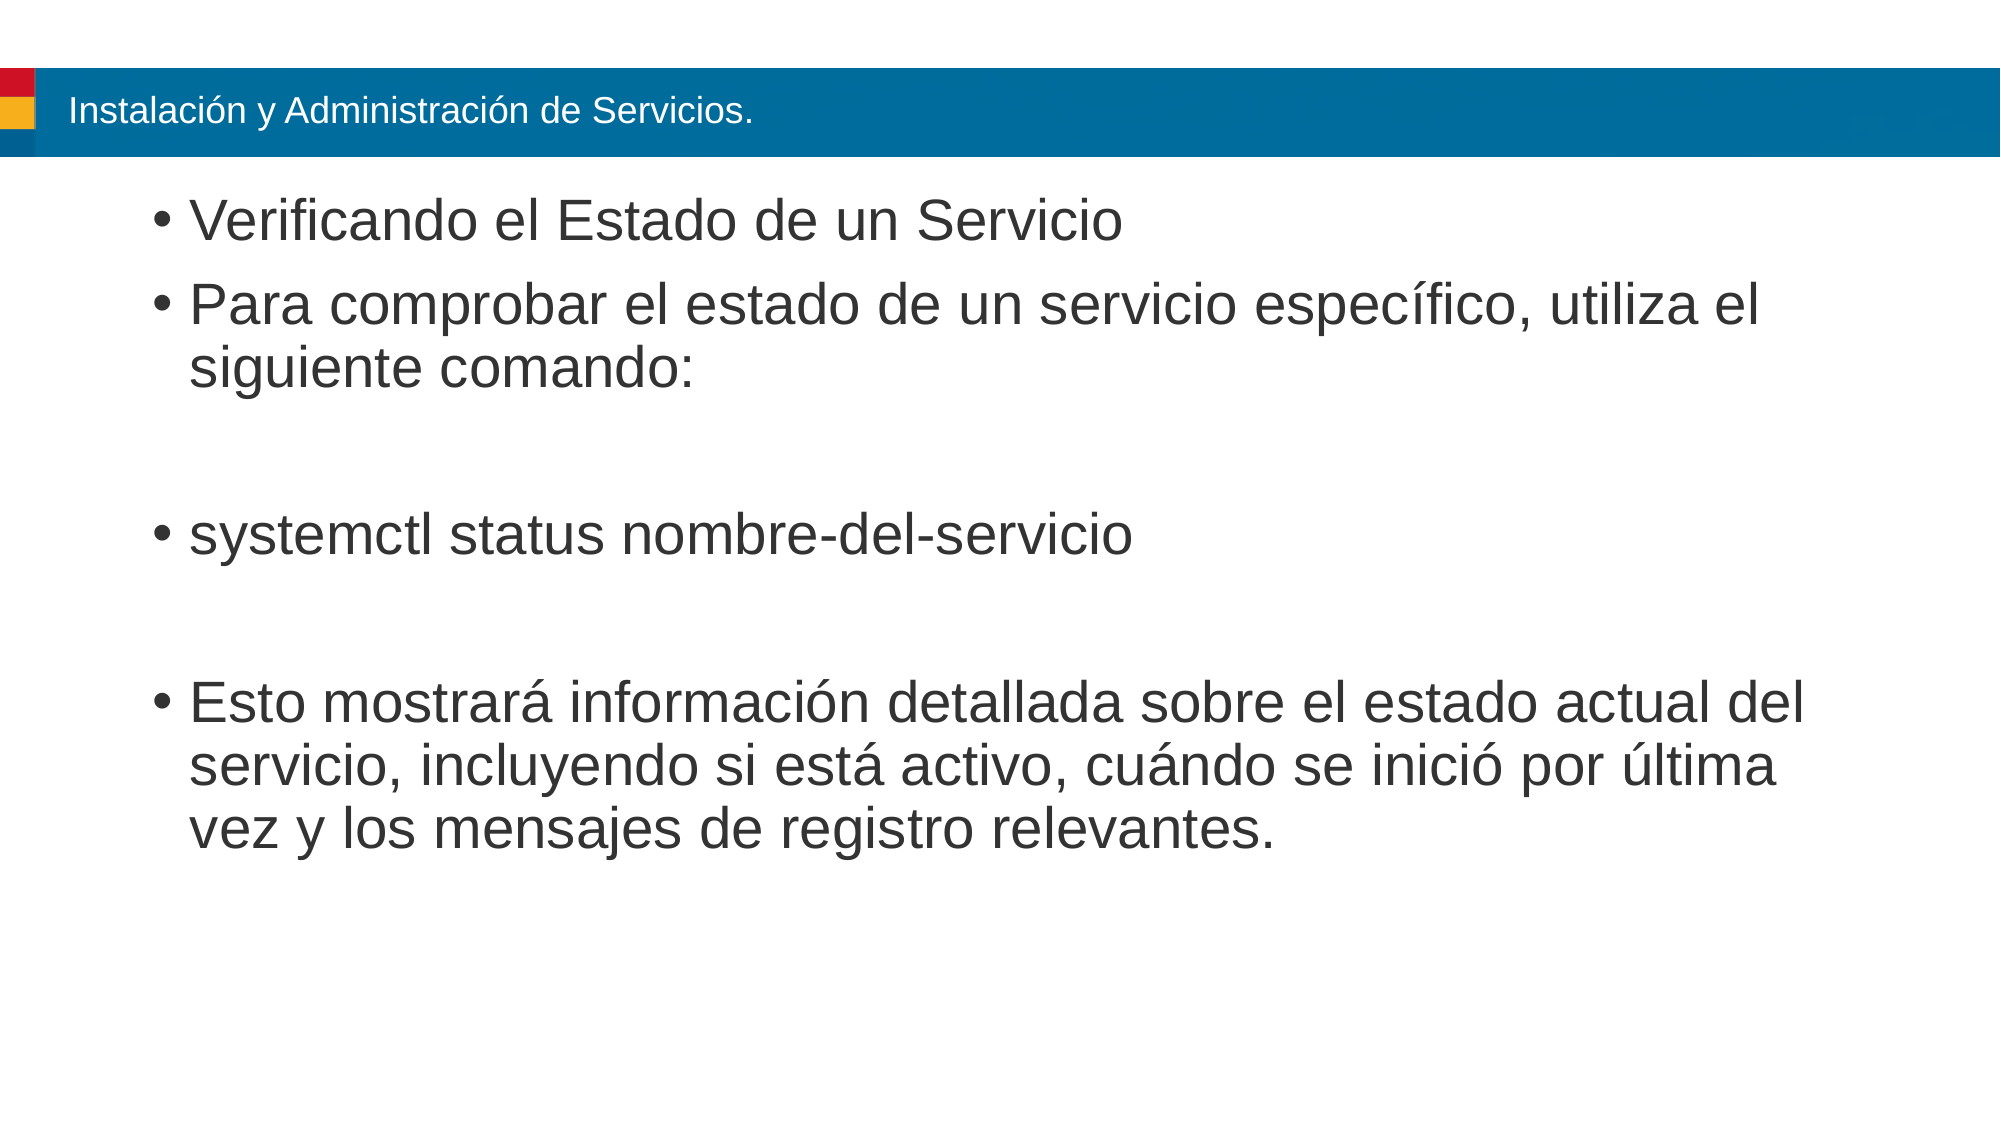

# Instalación y Administración de Servicios.
Verificando el Estado de un Servicio
Para comprobar el estado de un servicio específico, utiliza el siguiente comando:

systemctl status nombre-del-servicio

Esto mostrará información detallada sobre el estado actual del servicio, incluyendo si está activo, cuándo se inició por última vez y los mensajes de registro relevantes.